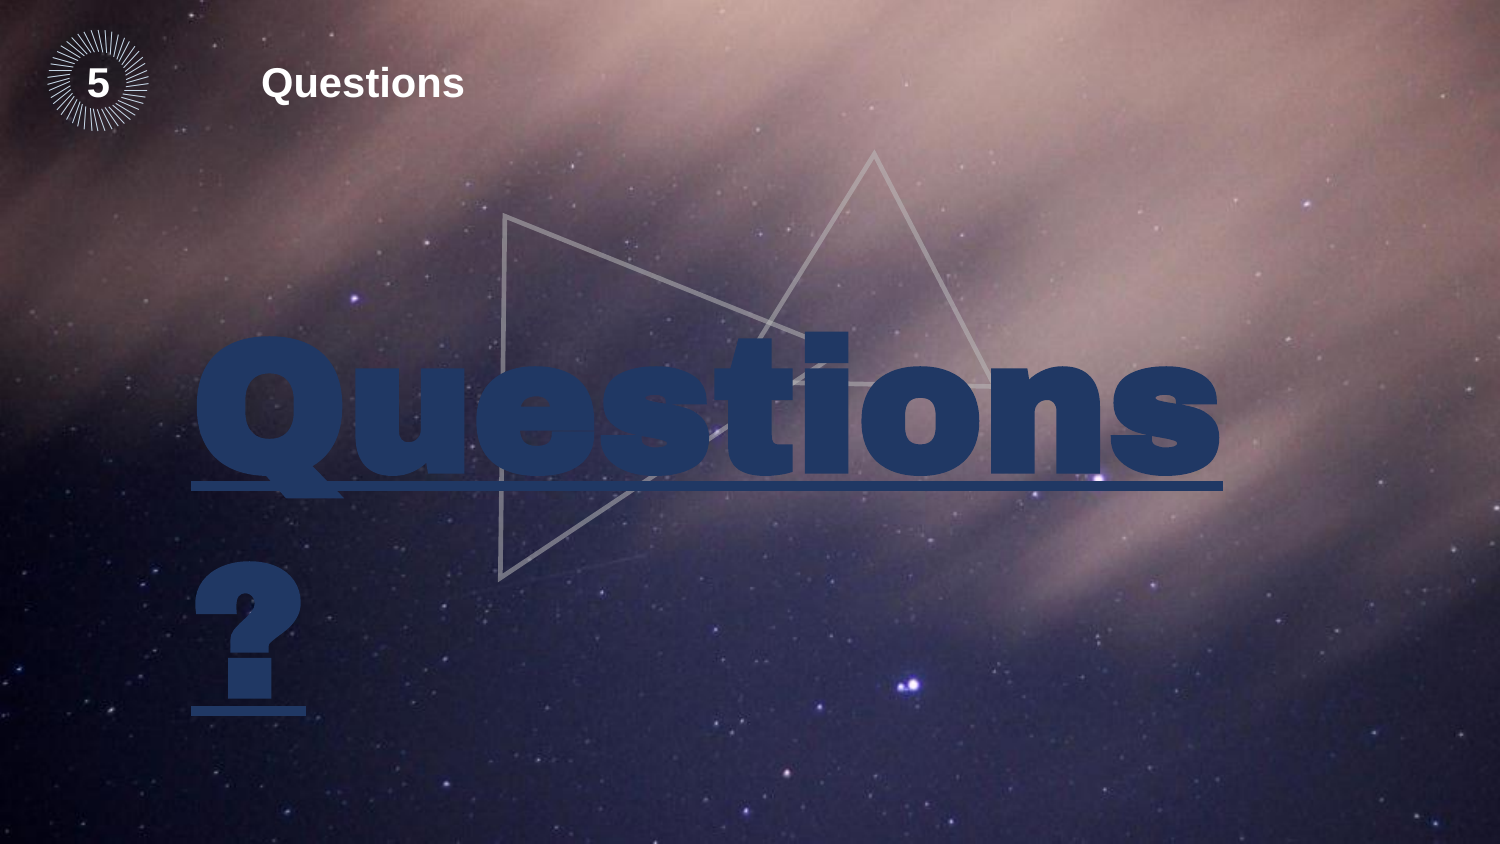

｜
｜
｜
｜
｜
｜
｜
｜
｜
｜
｜
｜
｜
｜
｜
｜
｜
｜
｜
｜
｜
｜
｜
｜
｜
｜
｜
｜
｜
｜
｜
｜
｜
｜
｜
｜
｜
｜
｜
｜
｜
｜
｜
｜
｜
｜
5
Questions

Questions?